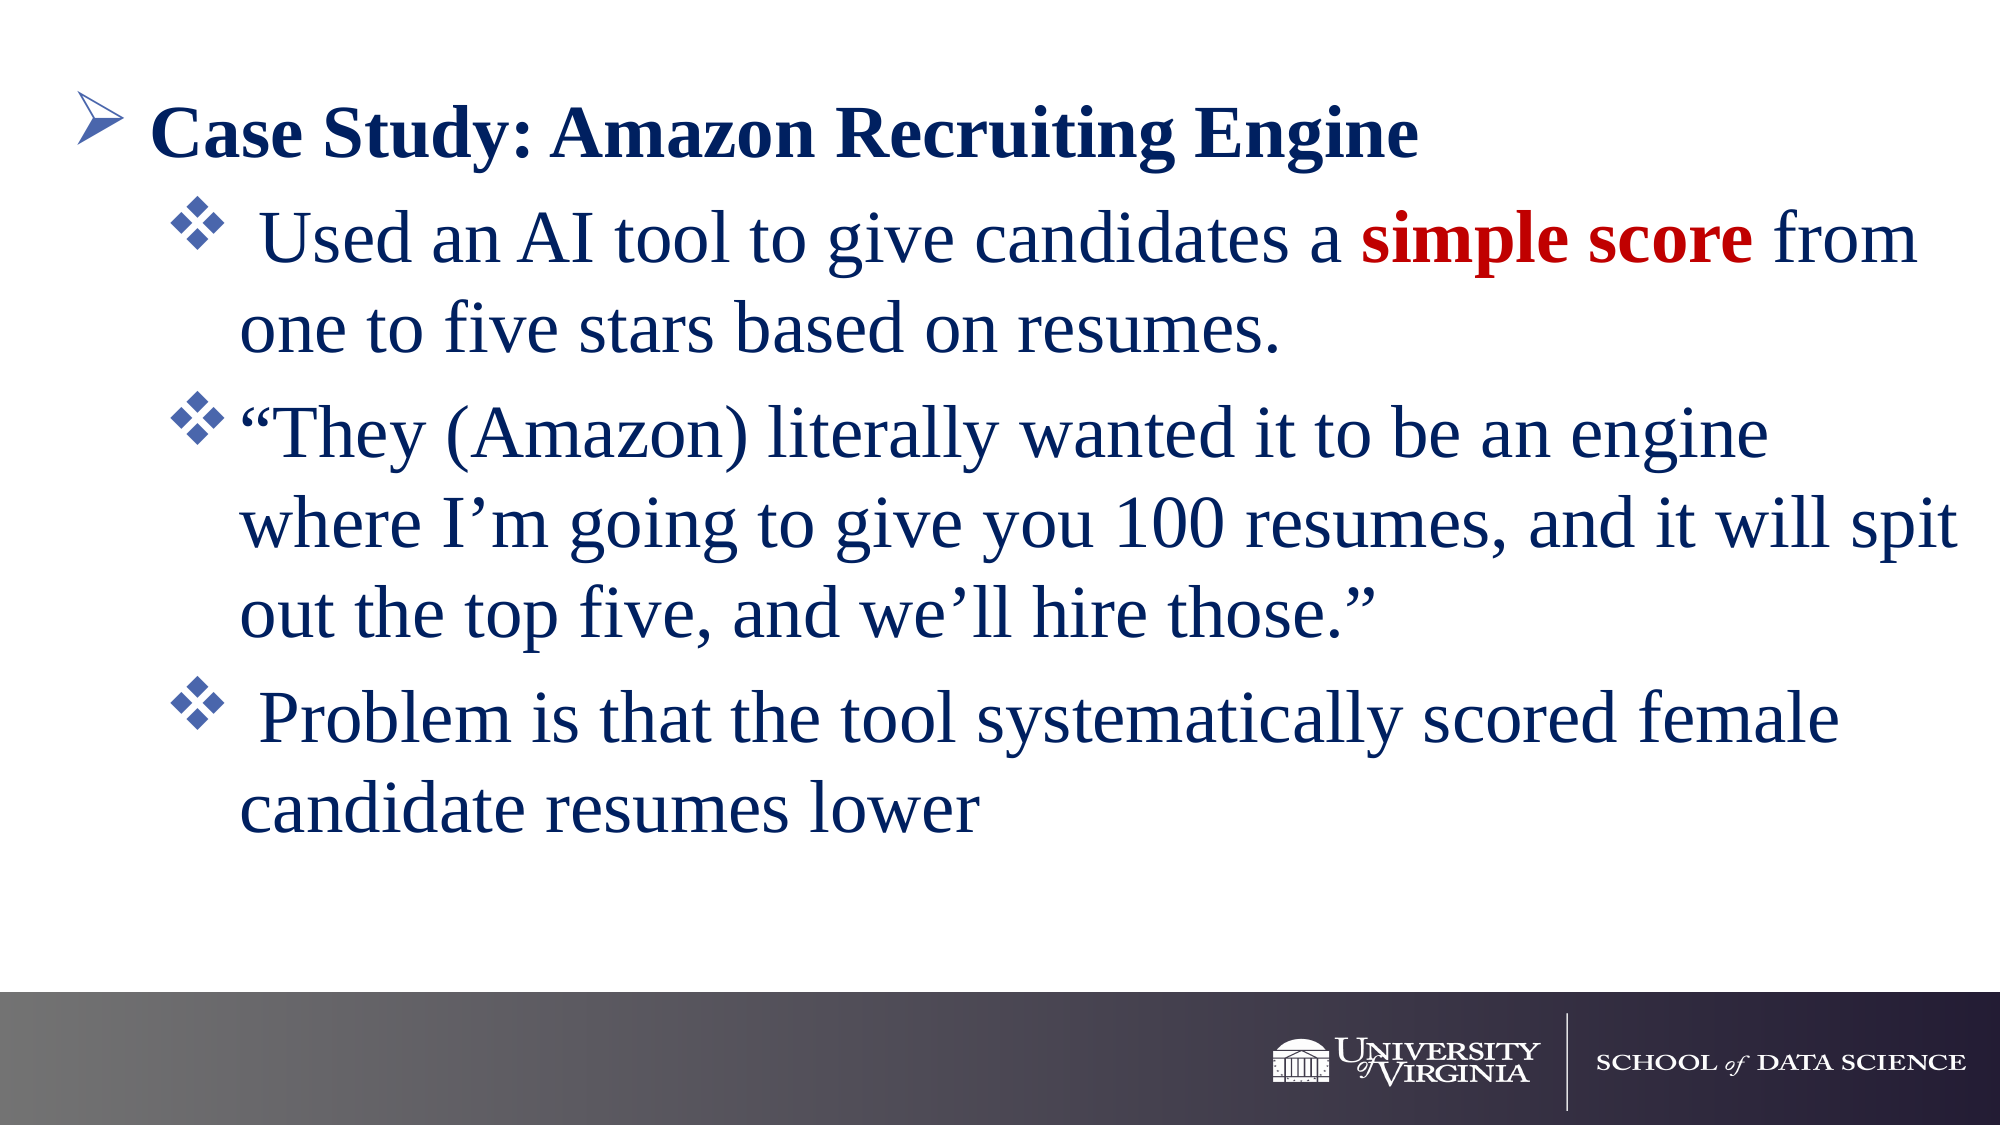

Case Study: Amazon Recruiting Engine
 Used an AI tool to give candidates a simple score from one to five stars based on resumes.
“They (Amazon) literally wanted it to be an engine where I’m going to give you 100 resumes, and it will spit out the top five, and we’ll hire those.”
 Problem is that the tool systematically scored female candidate resumes lower